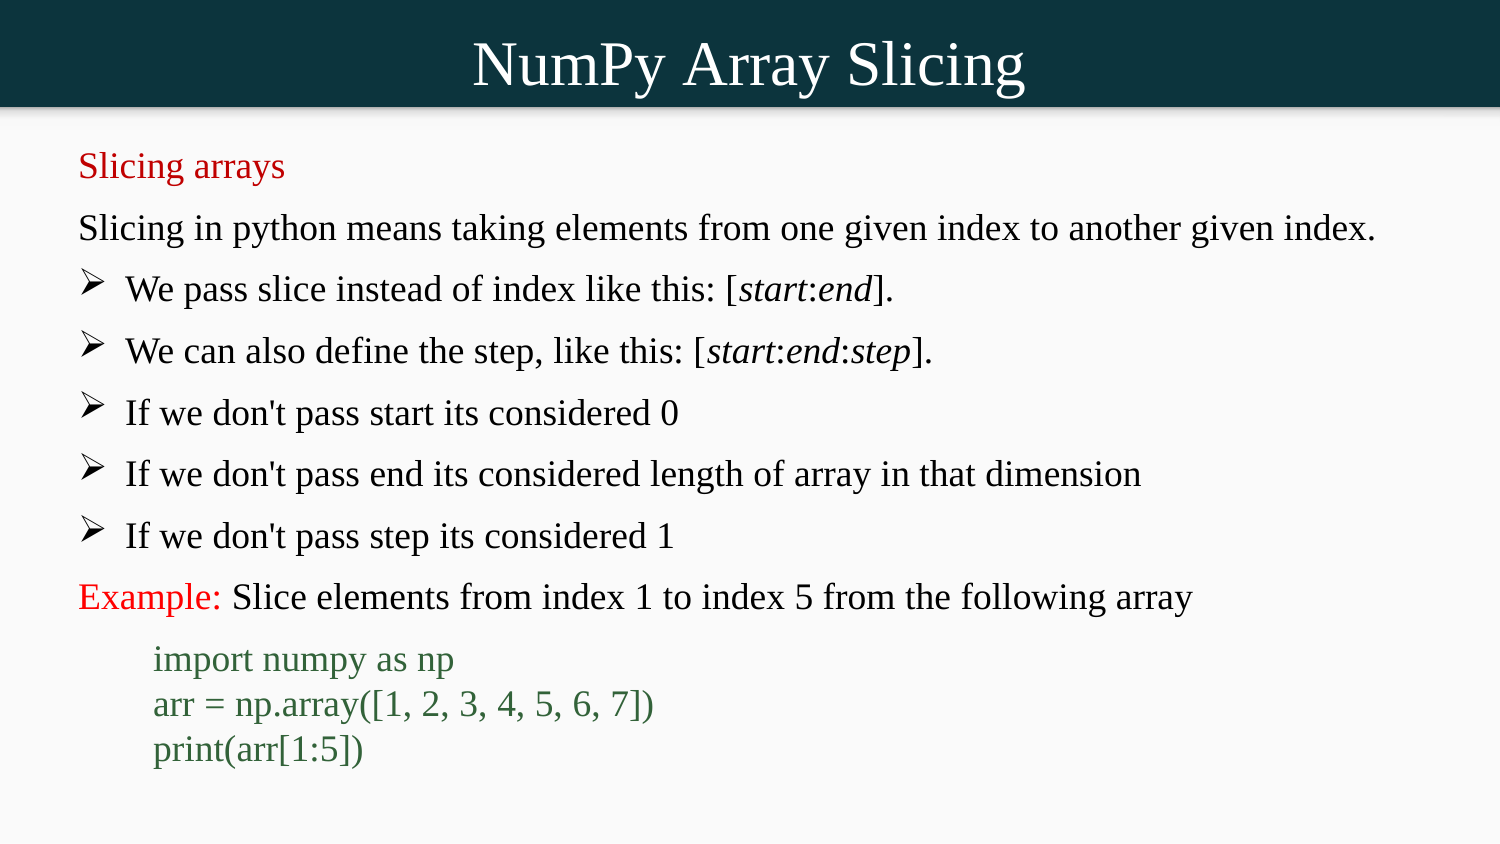

NumPy Array Slicing
Slicing arrays
Slicing in python means taking elements from one given index to another given index.
We pass slice instead of index like this: [start:end].
We can also define the step, like this: [start:end:step].
If we don't pass start its considered 0
If we don't pass end its considered length of array in that dimension
If we don't pass step its considered 1
Example: Slice elements from index 1 to index 5 from the following array
import numpy as np
arr = np.array([1, 2, 3, 4, 5, 6, 7])
print(arr[1:5])